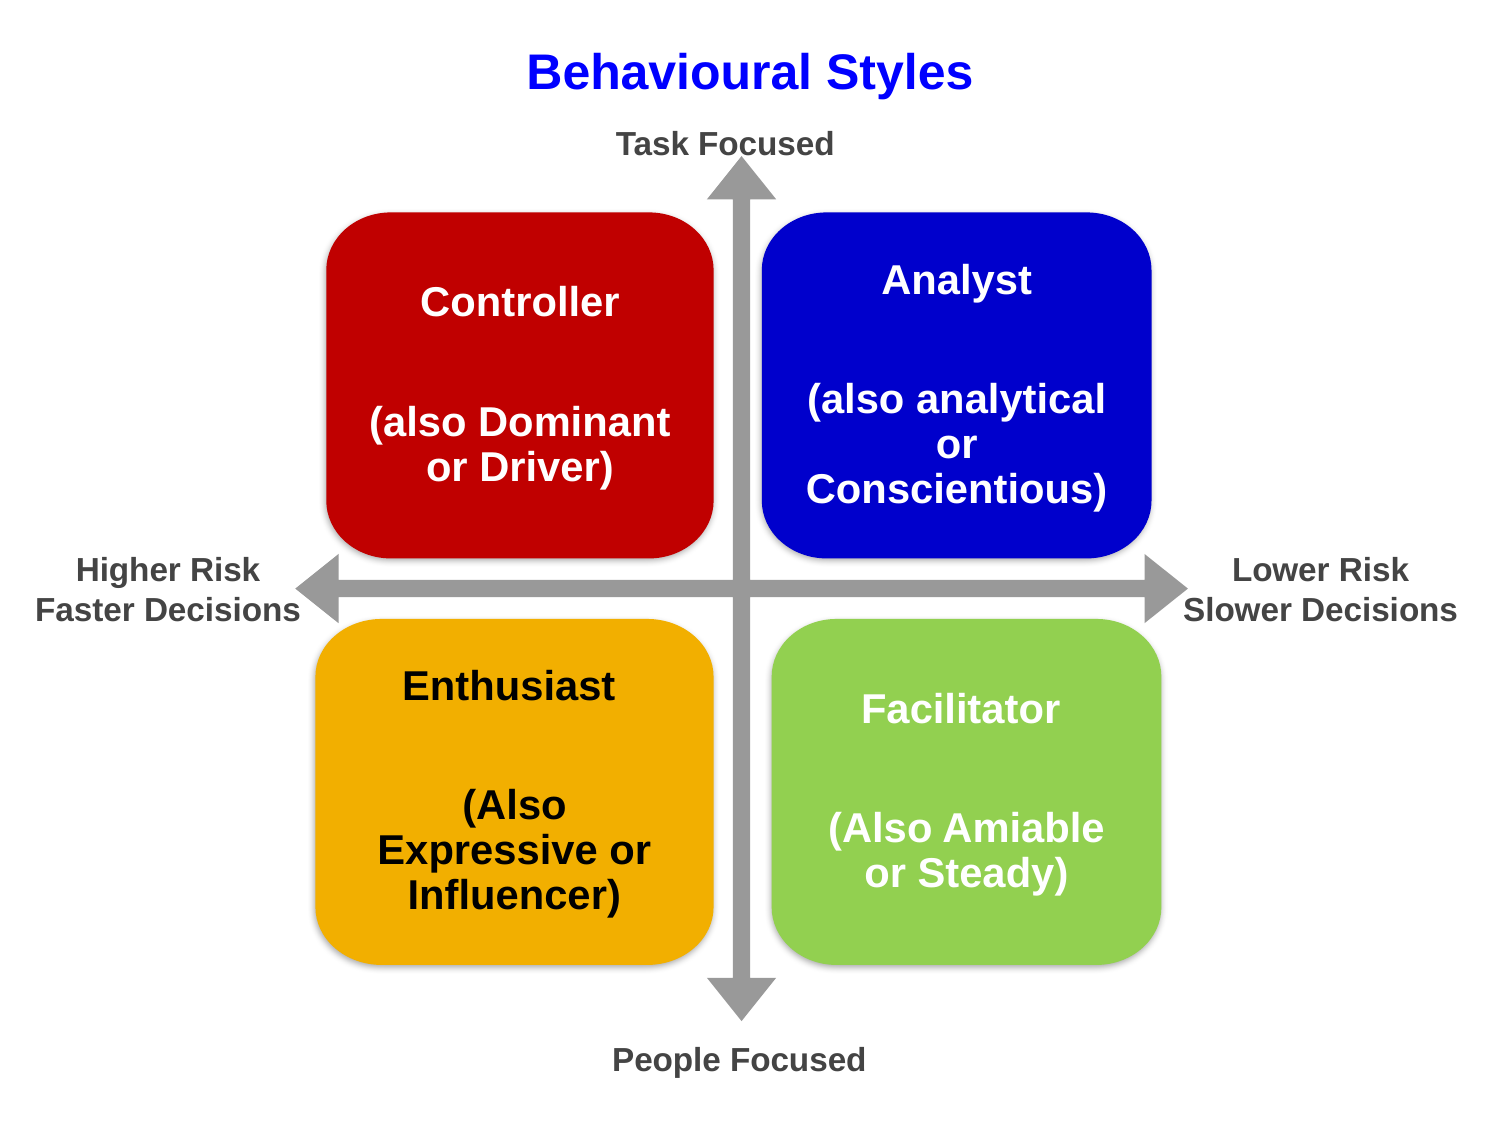

# Behavioural Styles
Task Focused

Controller

(also Dominant or Driver)
Analyst

(also analytical or Conscientious)
Higher Risk
Faster Decisions
Lower Risk
Slower Decisions
Enthusiast

(Also Expressive or Influencer)
Facilitator

(Also Amiable or Steady)
People Focused